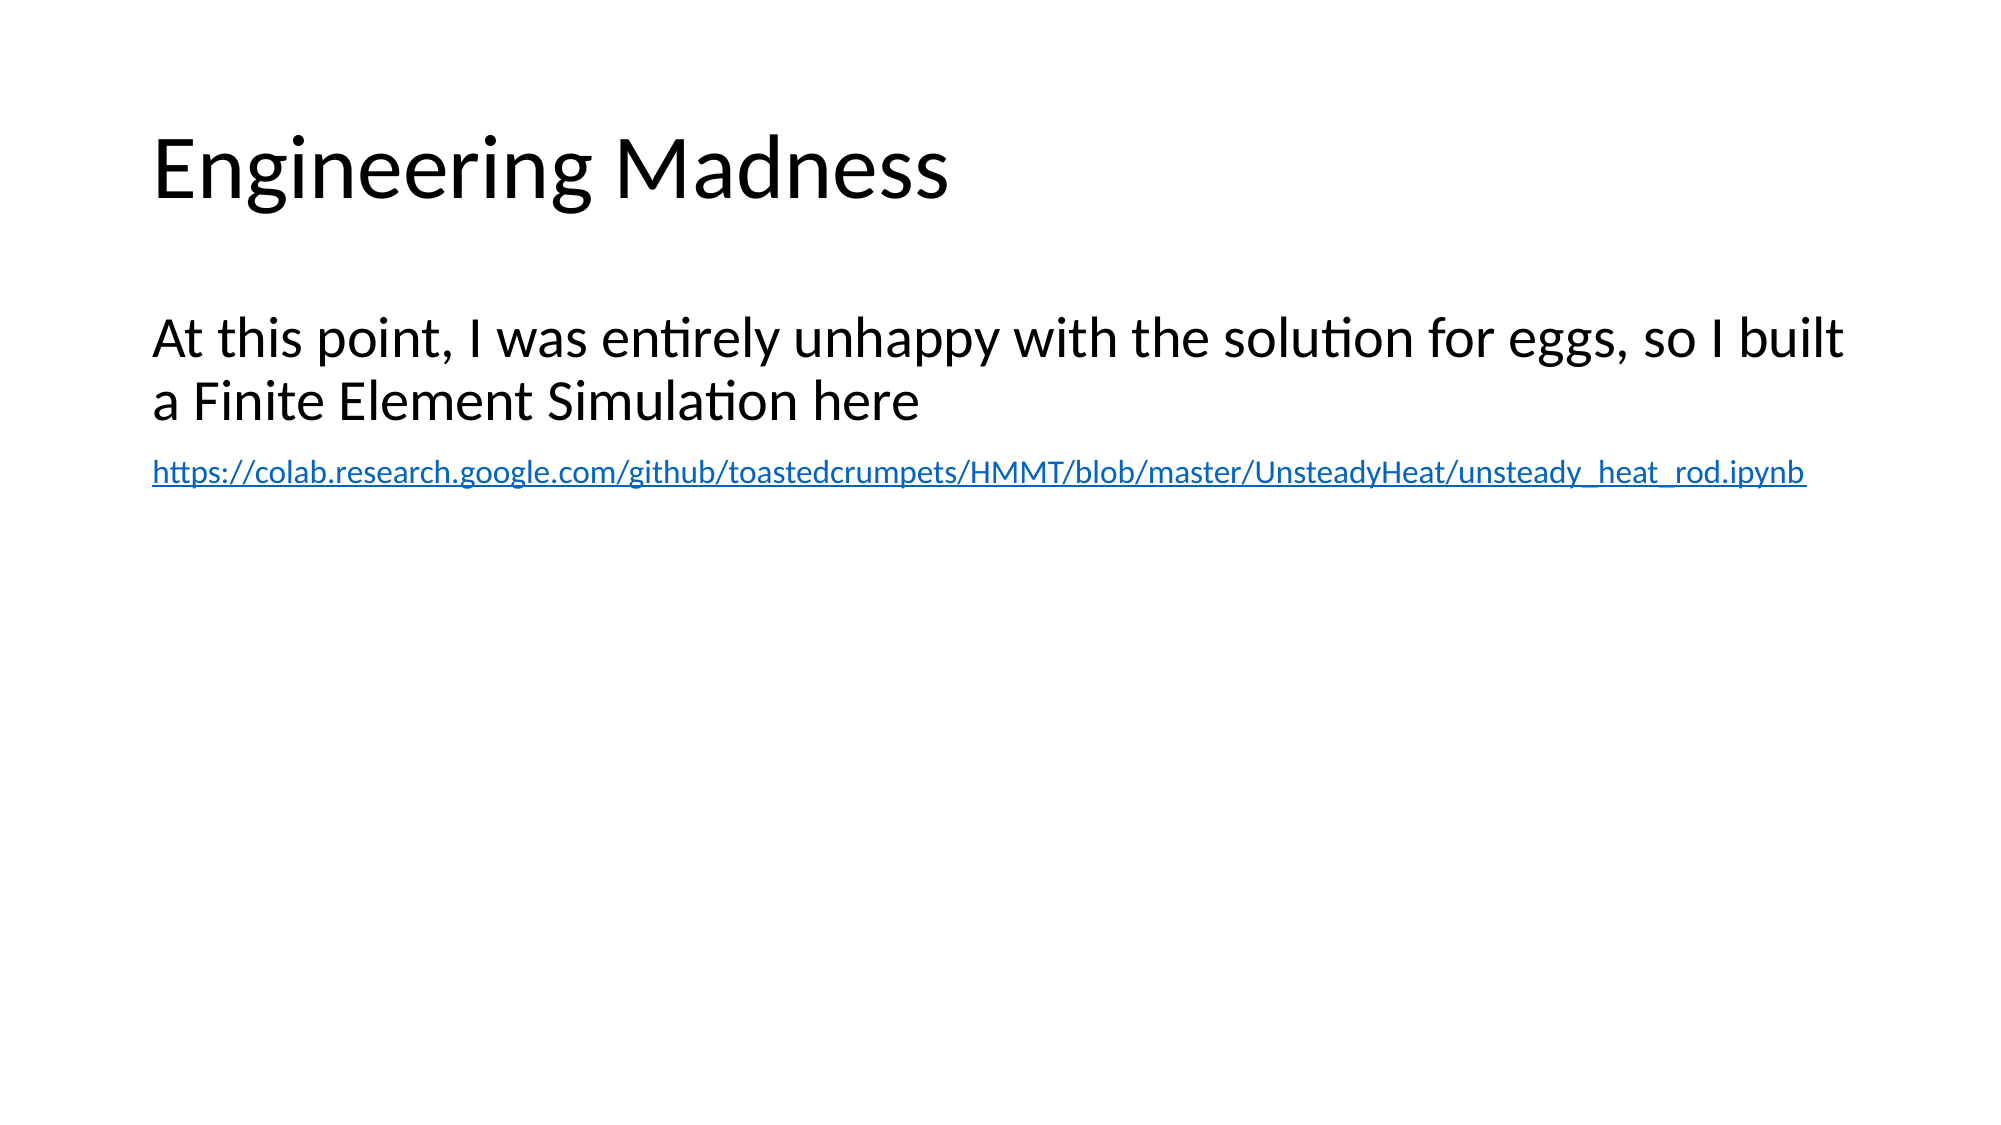

# Engineering Madness
At this point, I was entirely unhappy with the solution for eggs, so I built a Finite Element Simulation here https://colab.research.google.com/github/toastedcrumpets/HMMT/blob/master/UnsteadyHeat/unsteady_heat_rod.ipynb

15